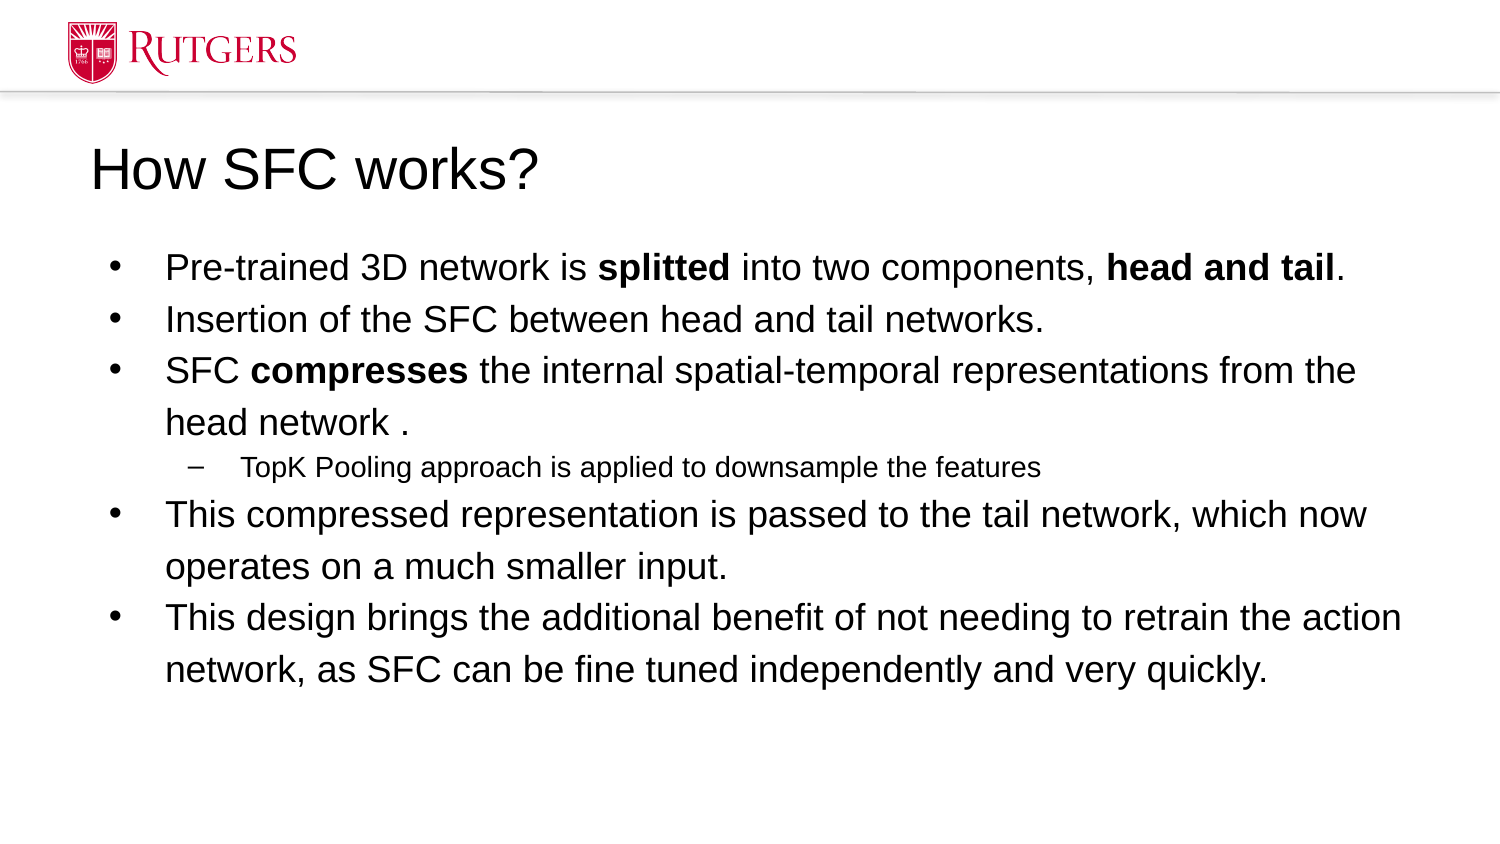

# How SFC works?
Pre-trained 3D network is splitted into two components, head and tail.
Insertion of the SFC between head and tail networks.
SFC compresses the internal spatial-temporal representations from the head network .
TopK Pooling approach is applied to downsample the features
This compressed representation is passed to the tail network, which now operates on a much smaller input.
This design brings the additional benefit of not needing to retrain the action network, as SFC can be fine tuned independently and very quickly.